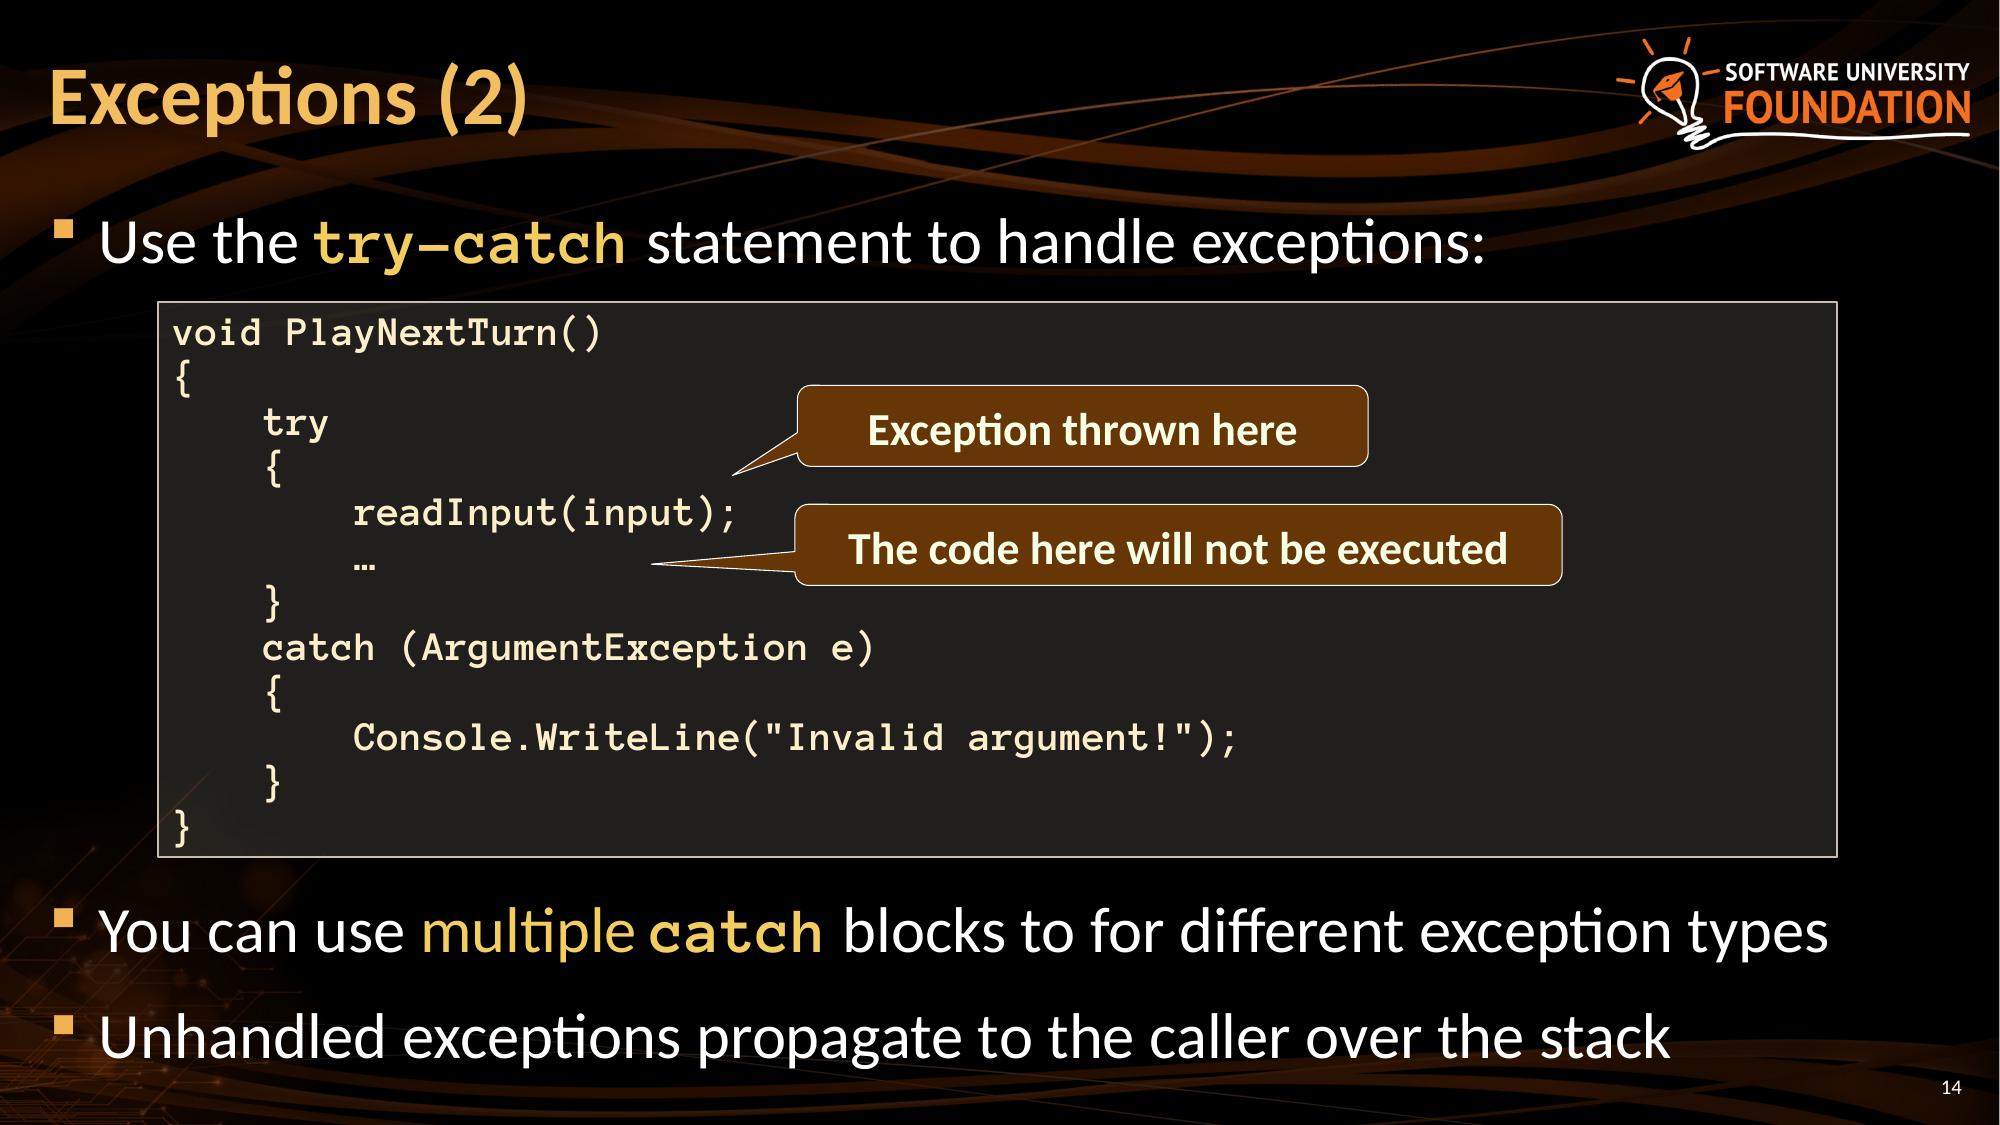

# Exceptions (2)
Use the try-catch statement to handle exceptions:

You can use multiple catch blocks to for different exception types
Unhandled exceptions propagate to the caller over the stack
void PlayNextTurn()
{
    try
    {
        readInput(input);
        …
    }
    catch (ArgumentException e)
    {
        Console.WriteLine("Invalid argument!");
    }
}
Exception thrown here
The code here will not be executed
14